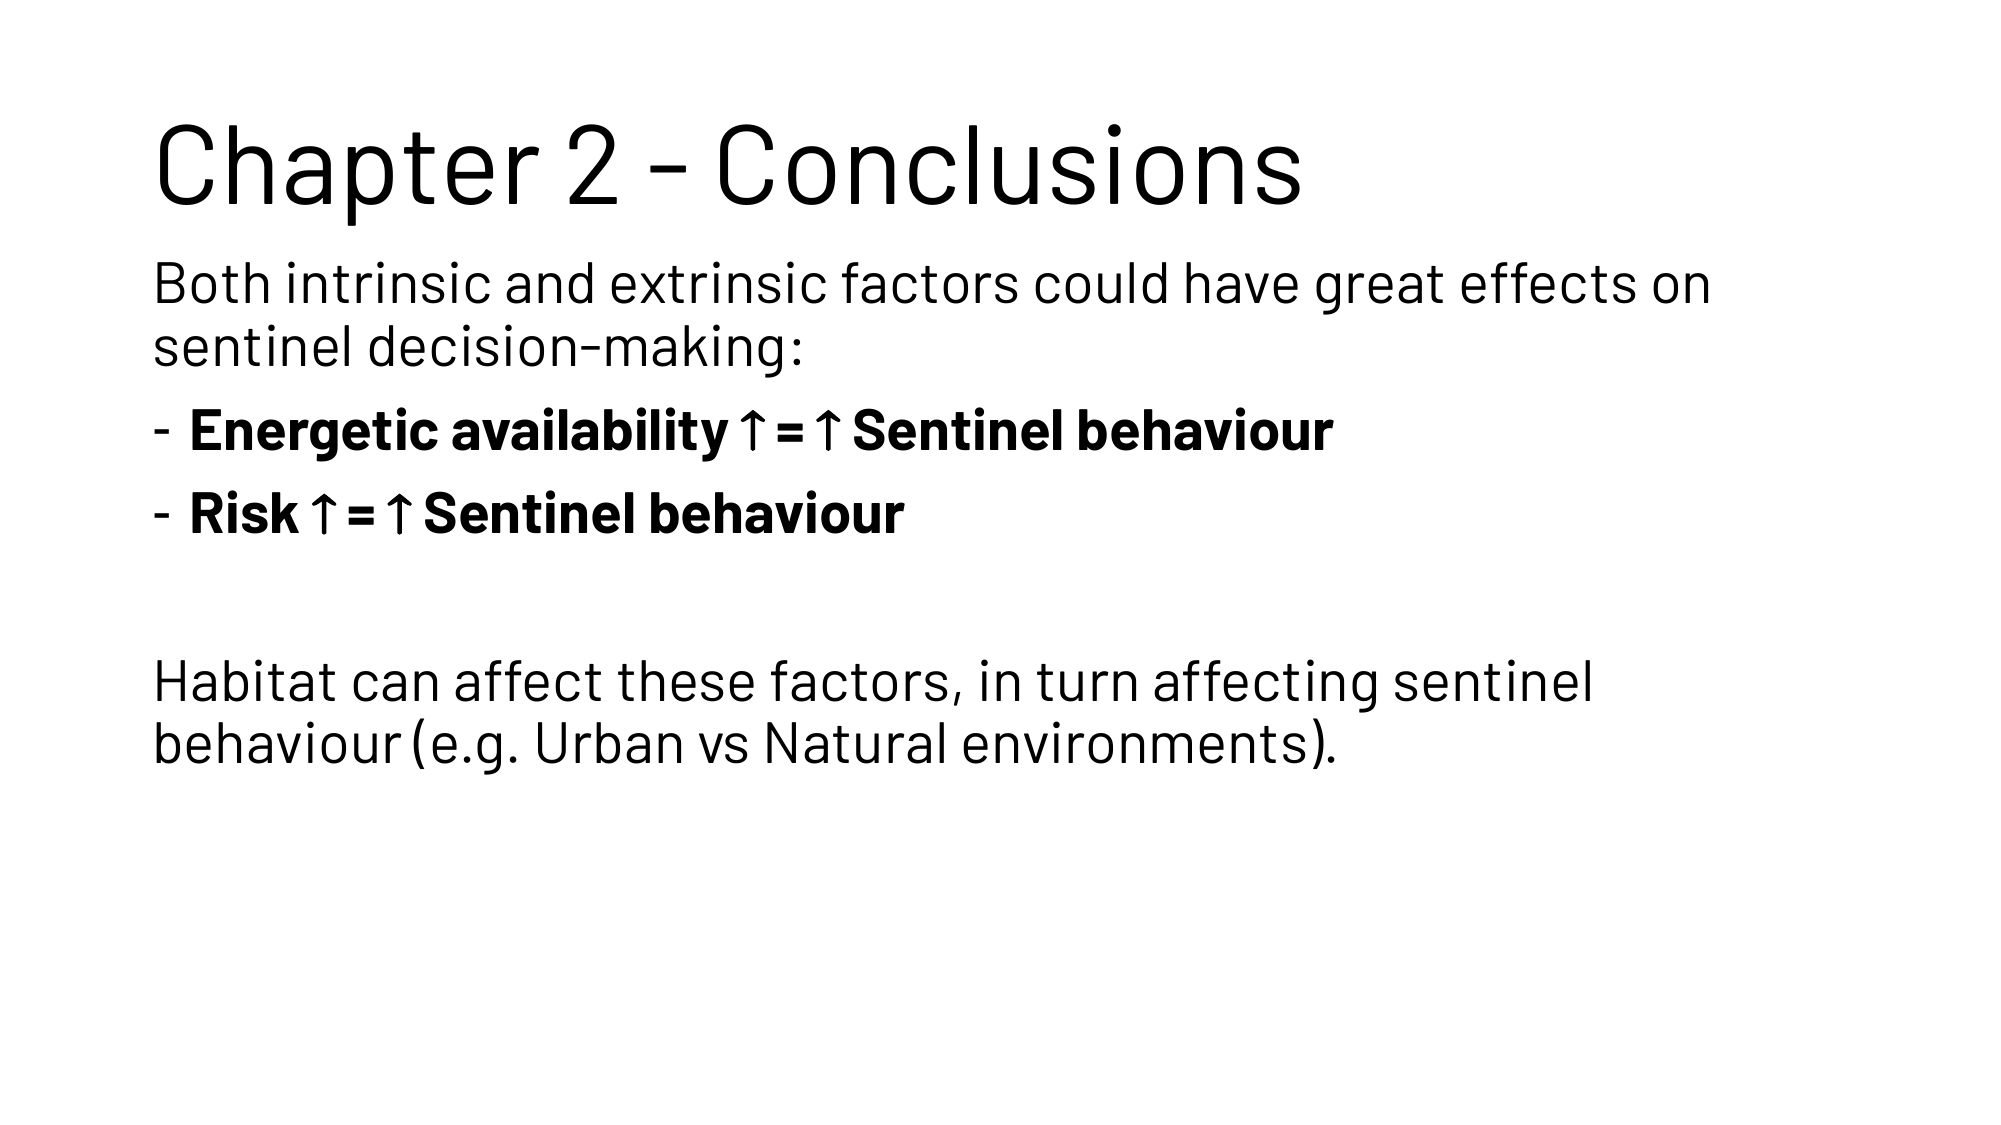

# Chapter 2 - Conclusions
Both intrinsic and extrinsic factors could have great effects on sentinel decision-making:
Energetic availability ↑ = ↑ Sentinel behaviour
Risk ↑ = ↑ Sentinel behaviour

Habitat can affect these factors, in turn affecting sentinel behaviour (e.g. Urban vs Natural environments).